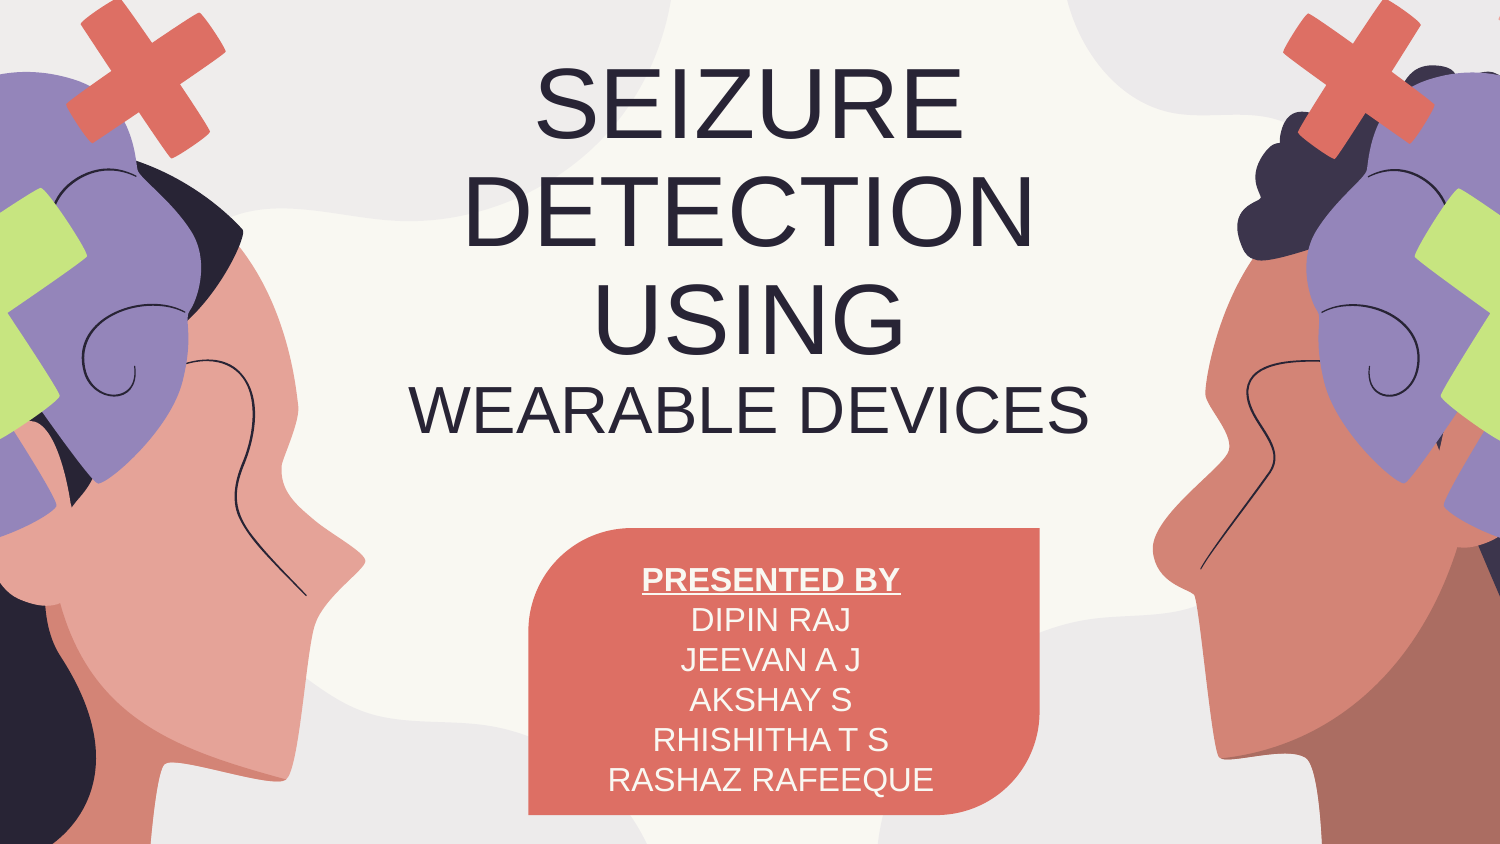

# SEIZURE DETECTION USING
WEARABLE DEVICES

PRESENTED BY
DIPIN RAJ
JEEVAN A J
AKSHAY S
RHISHITHA T S
RASHAZ RAFEEQUE